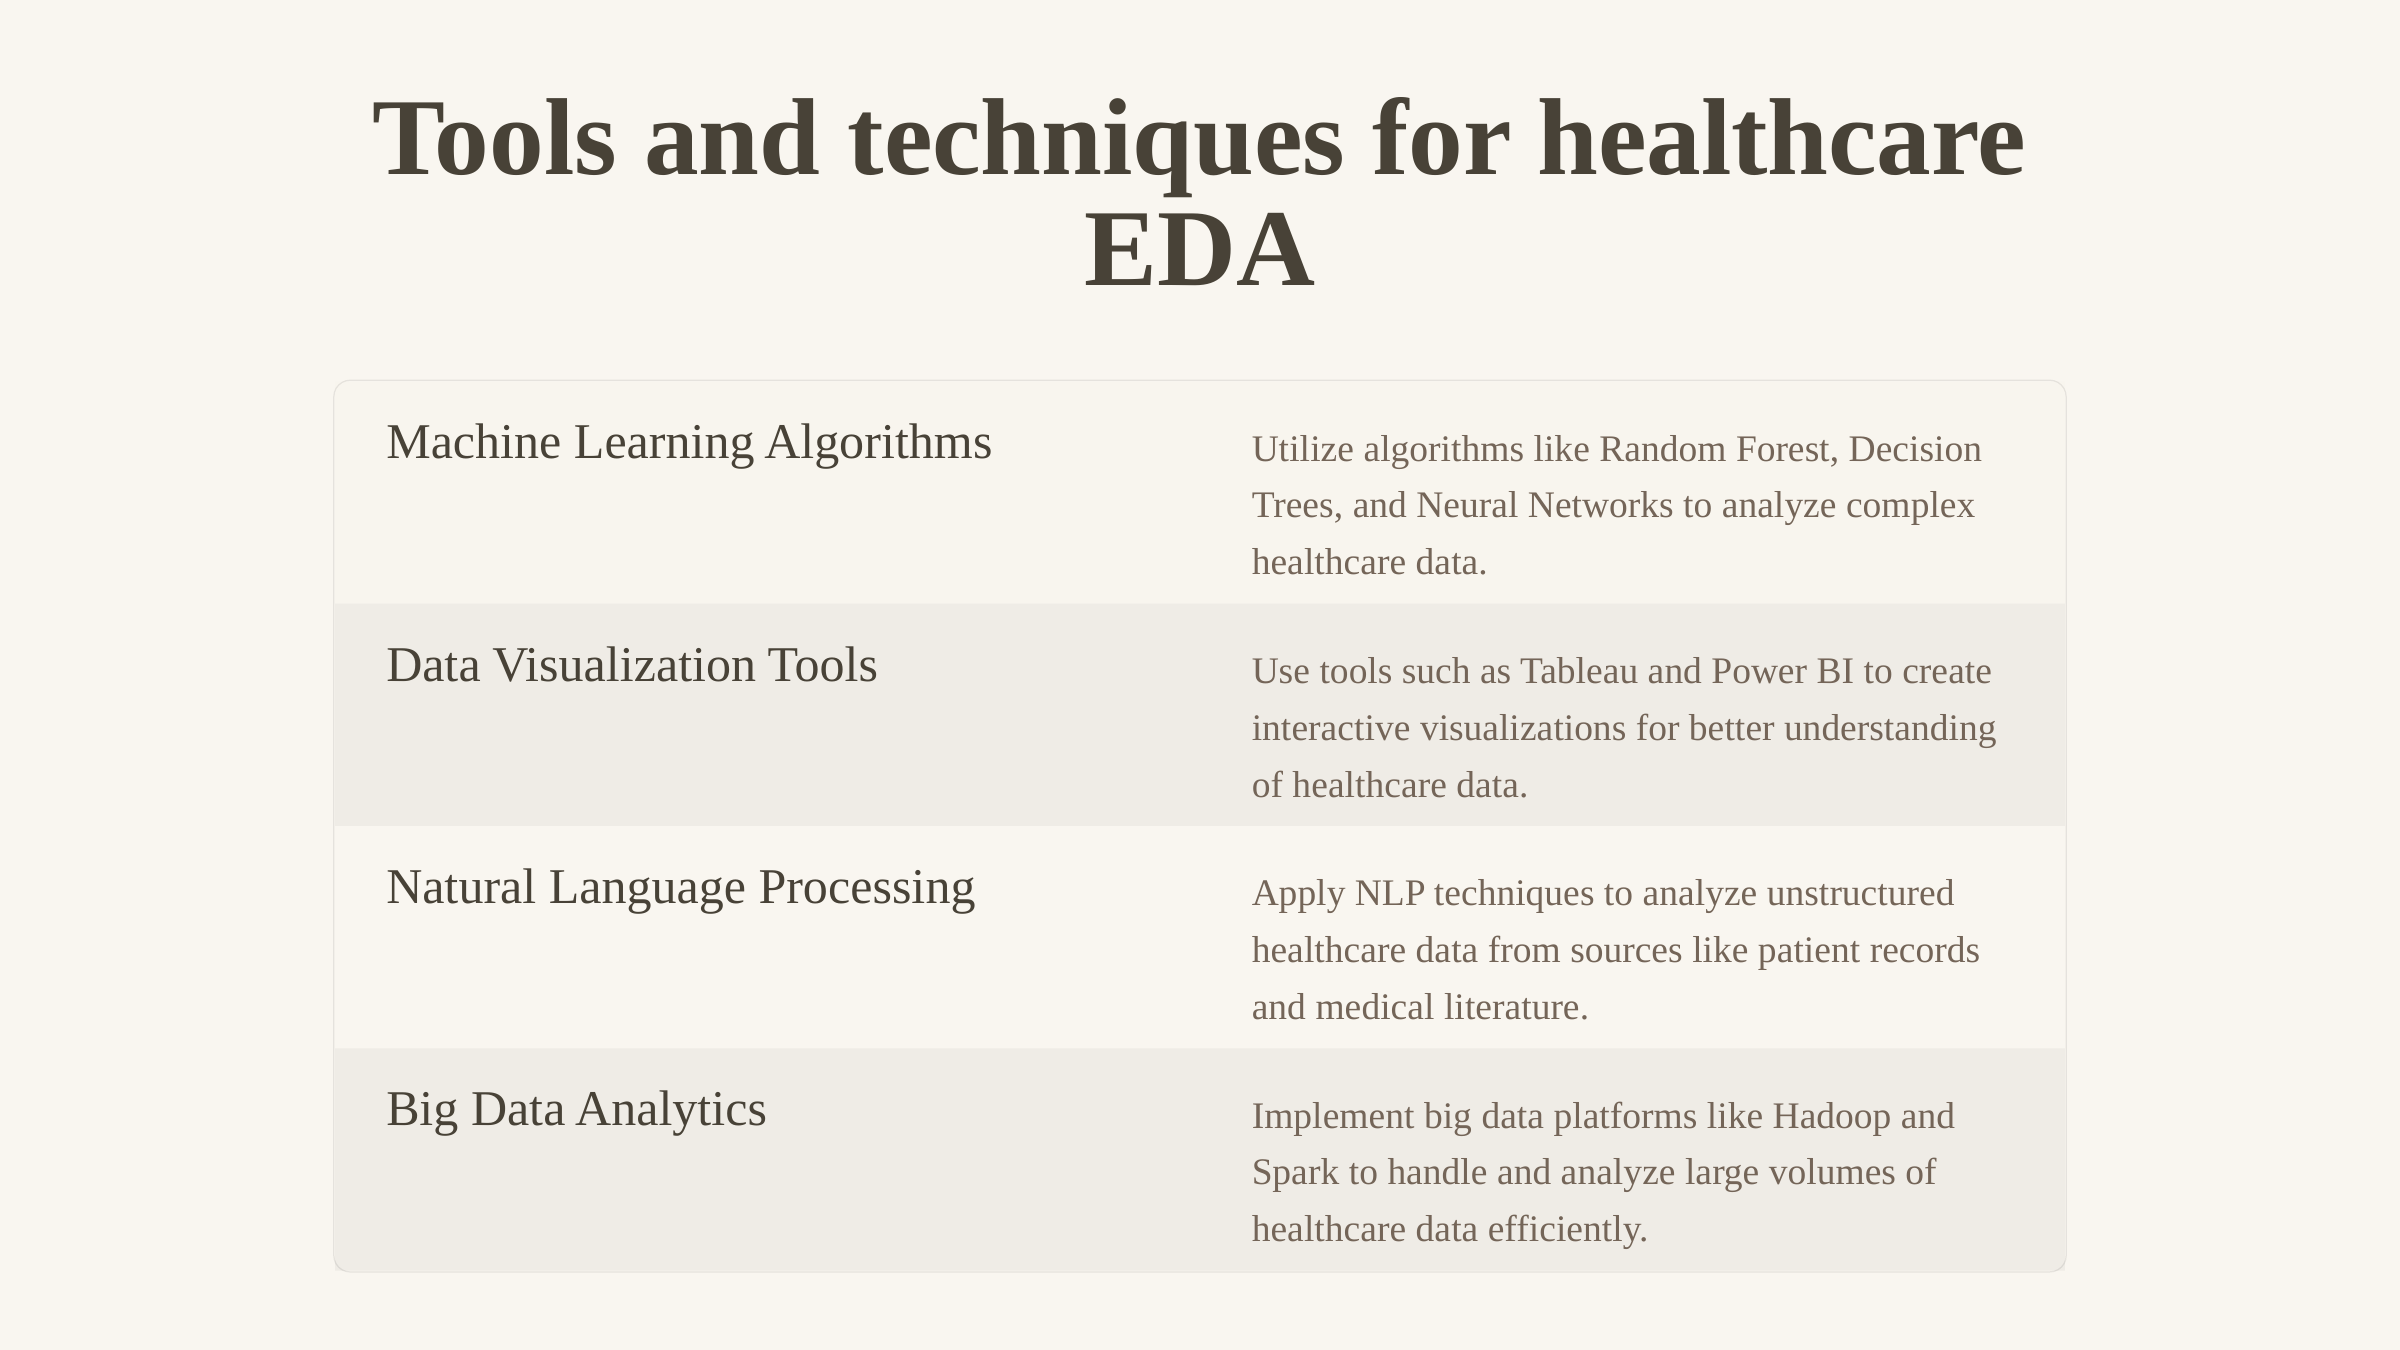

Tools and techniques for healthcare EDA

Machine Learning Algorithms
Utilize algorithms like Random Forest, Decision Trees, and Neural Networks to analyze complex healthcare data.

Data Visualization Tools
Use tools such as Tableau and Power BI to create interactive visualizations for better understanding of healthcare data.

Natural Language Processing
Apply NLP techniques to analyze unstructured healthcare data from sources like patient records and medical literature.

Big Data Analytics
Implement big data platforms like Hadoop and Spark to handle and analyze large volumes of healthcare data efficiently.